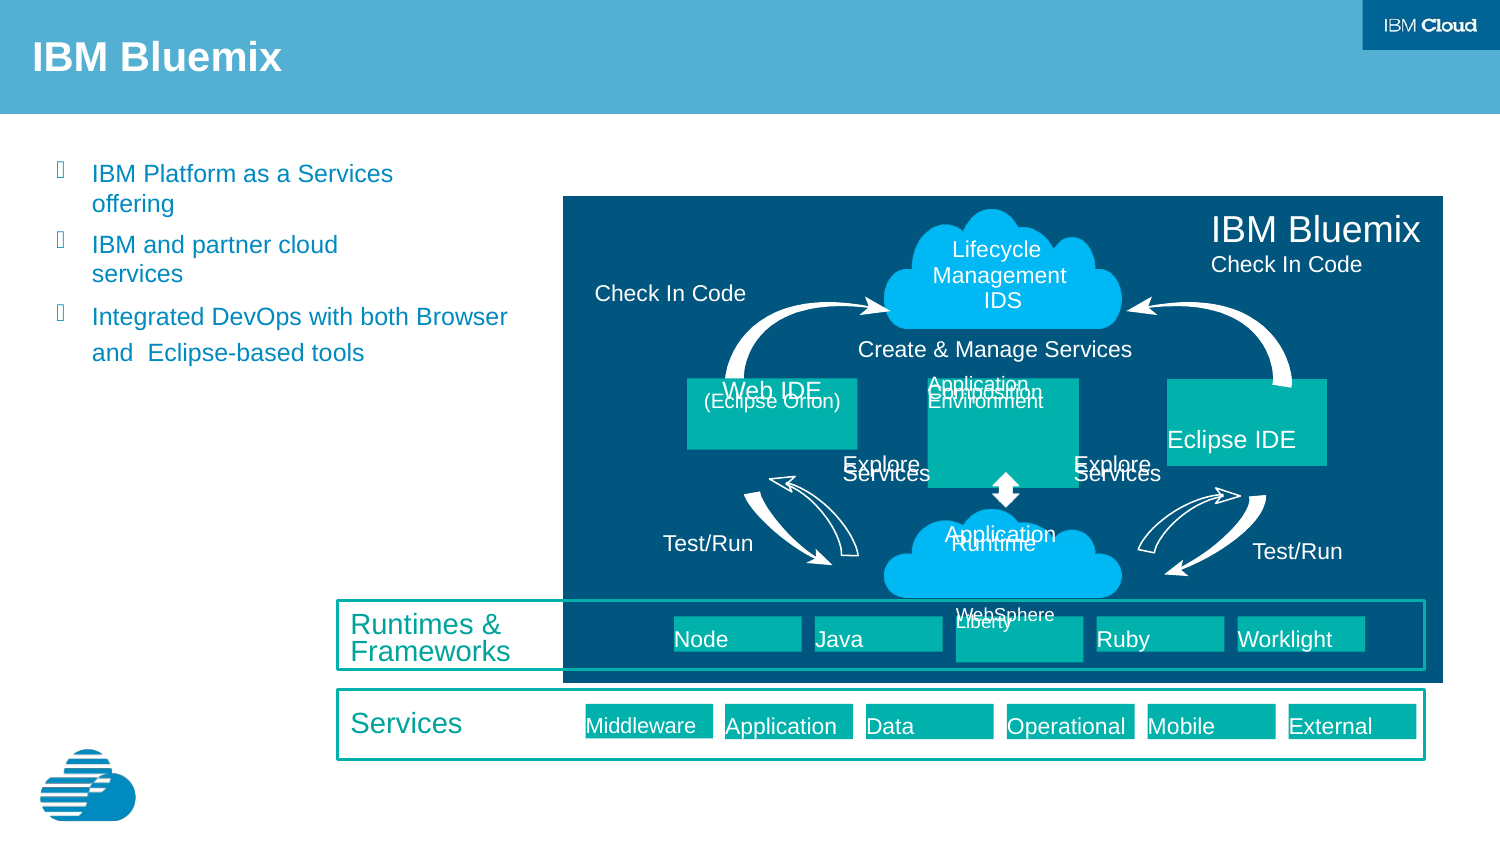

IBM Bluemix
IBM Platform as a Services offering

IBM Bluemix
Check In Code

IBM and partner cloud services
Lifecycle  Management  IDS
Check In Code
Integrated DevOps with both Browser and  Eclipse-based tools

Create & Manage Services
Web IDE
(Eclipse Orion)
Application  Composition  Environment

Eclipse IDE
Explore  Services
Explore  Services

Test/Run
Test/Run
Application  Runtime

Runtimes &  Frameworks
Node
Java
WebSphere  Liberty
Ruby
Worklight

Middleware
Application
Data
Operational
Mobile
External
Services